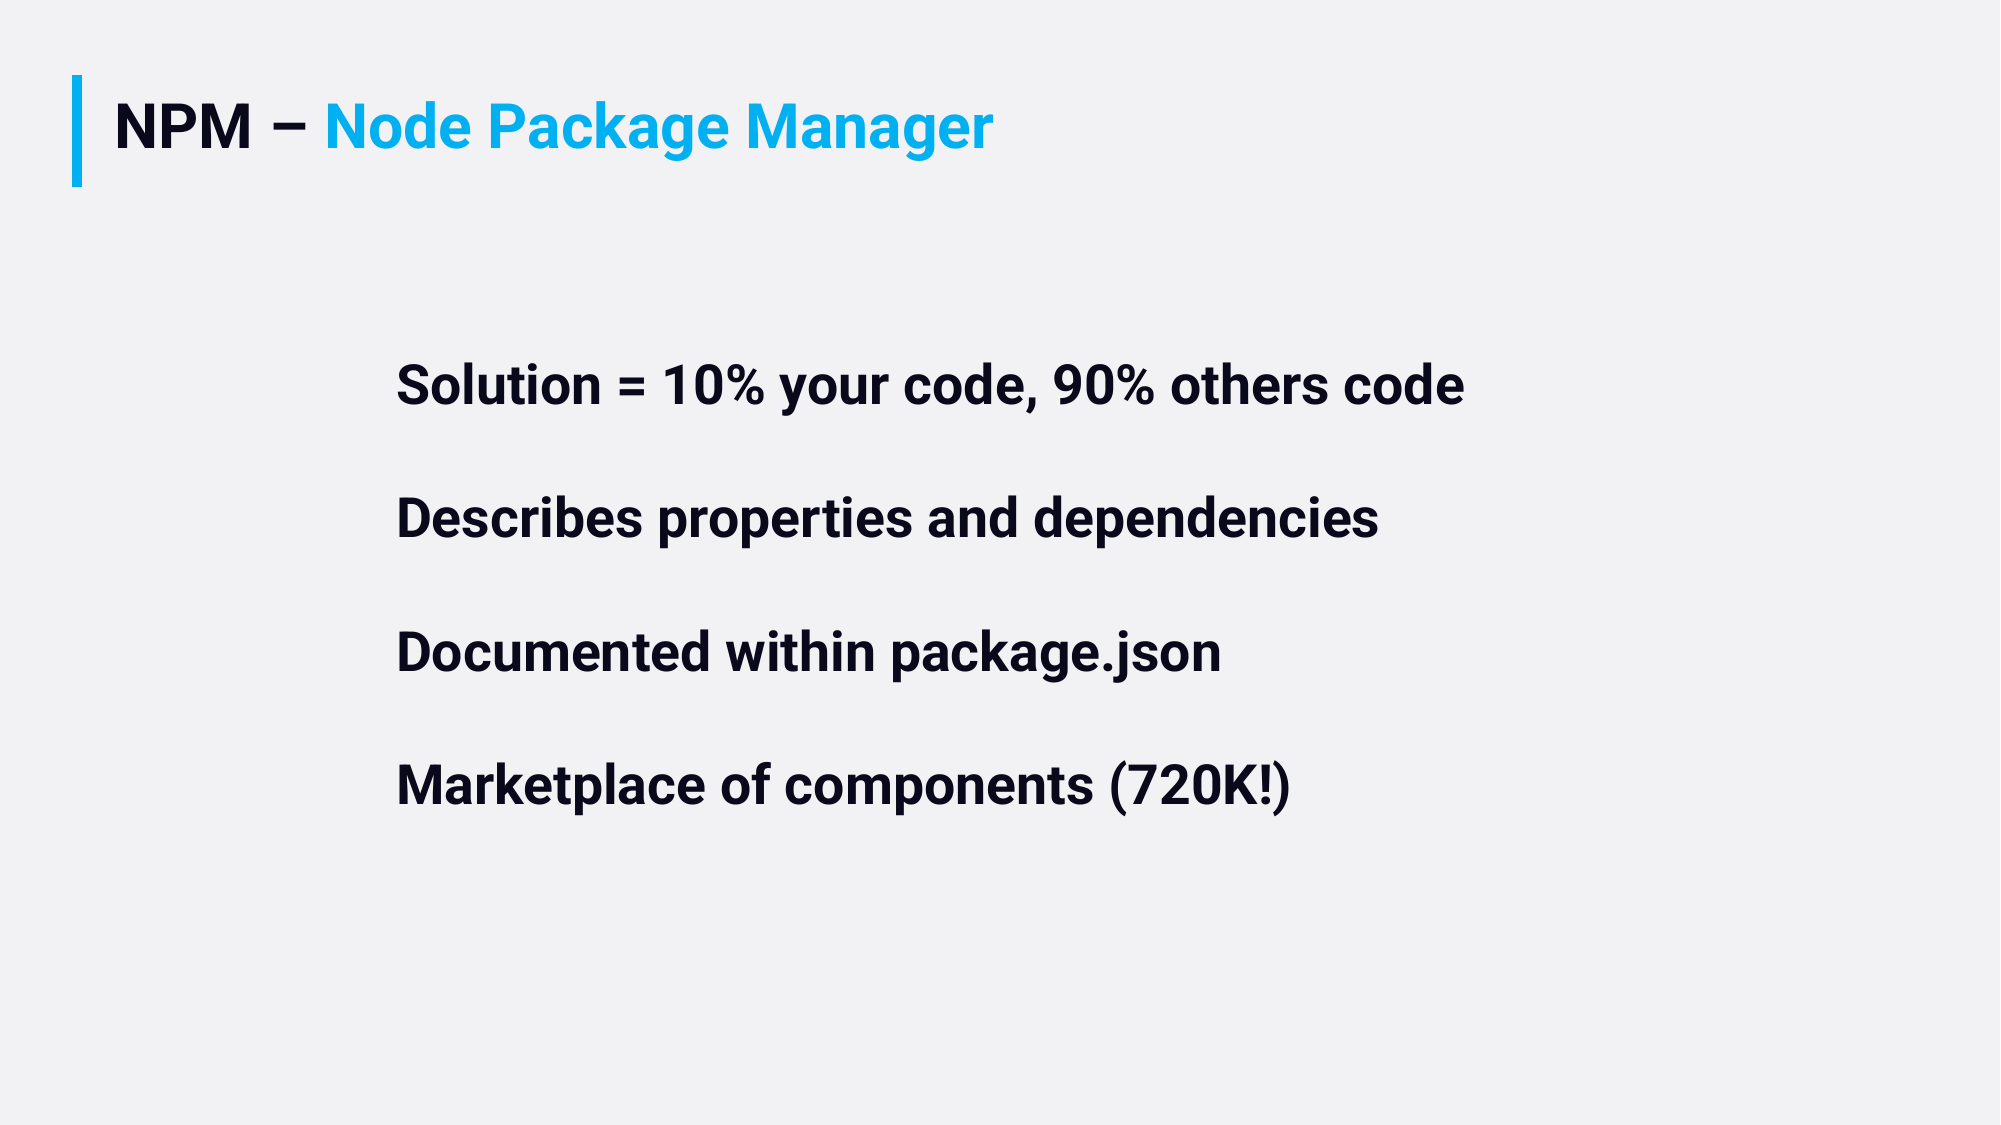

# NPM – Node Package Manager
Solution = 10% your code, 90% others code

Describes properties and dependencies

Documented within package.json

Marketplace of components (720K!)